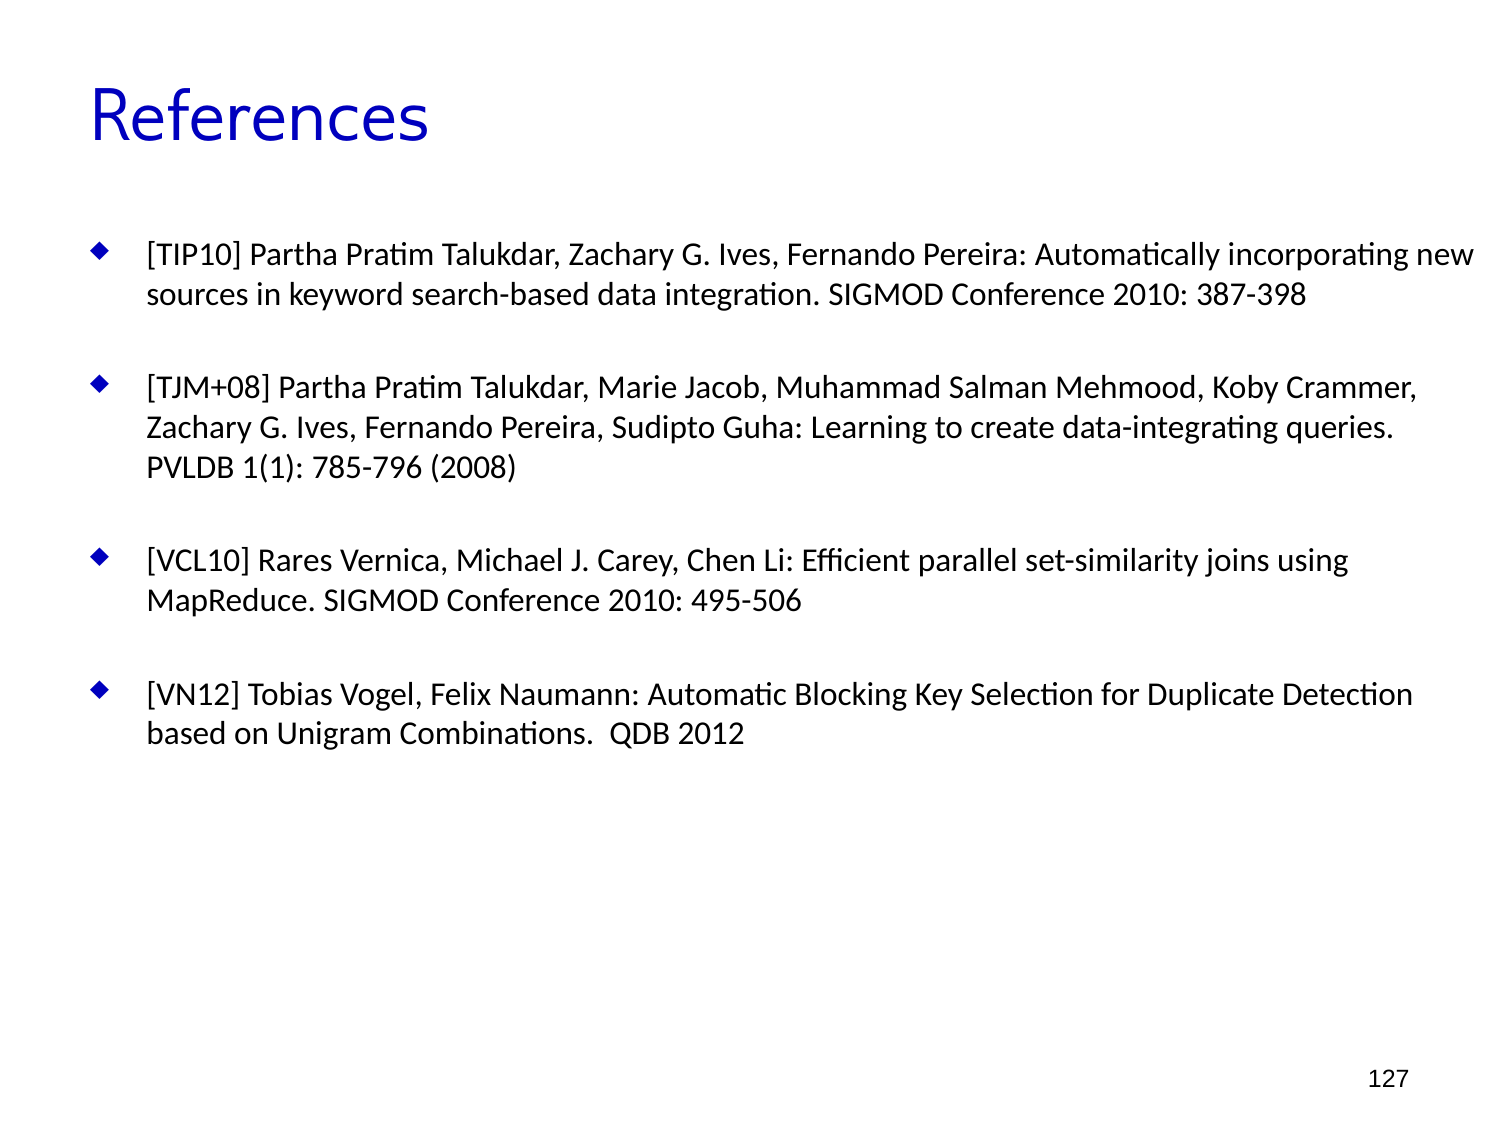

References
[TIP10] Partha Pratim Talukdar, Zachary G. Ives, Fernando Pereira: Automatically incorporating new sources in keyword search-based data integration. SIGMOD Conference 2010: 387-398

[TJM+08] Partha Pratim Talukdar, Marie Jacob, Muhammad Salman Mehmood, Koby Crammer, Zachary G. Ives, Fernando Pereira, Sudipto Guha: Learning to create data-integrating queries. PVLDB 1(1): 785-796 (2008)

[VCL10] Rares Vernica, Michael J. Carey, Chen Li: Efficient parallel set-similarity joins using MapReduce. SIGMOD Conference 2010: 495-506

[VN12] Tobias Vogel, Felix Naumann: Automatic Blocking Key Selection for Duplicate Detection based on Unigram Combinations.  QDB 2012
127